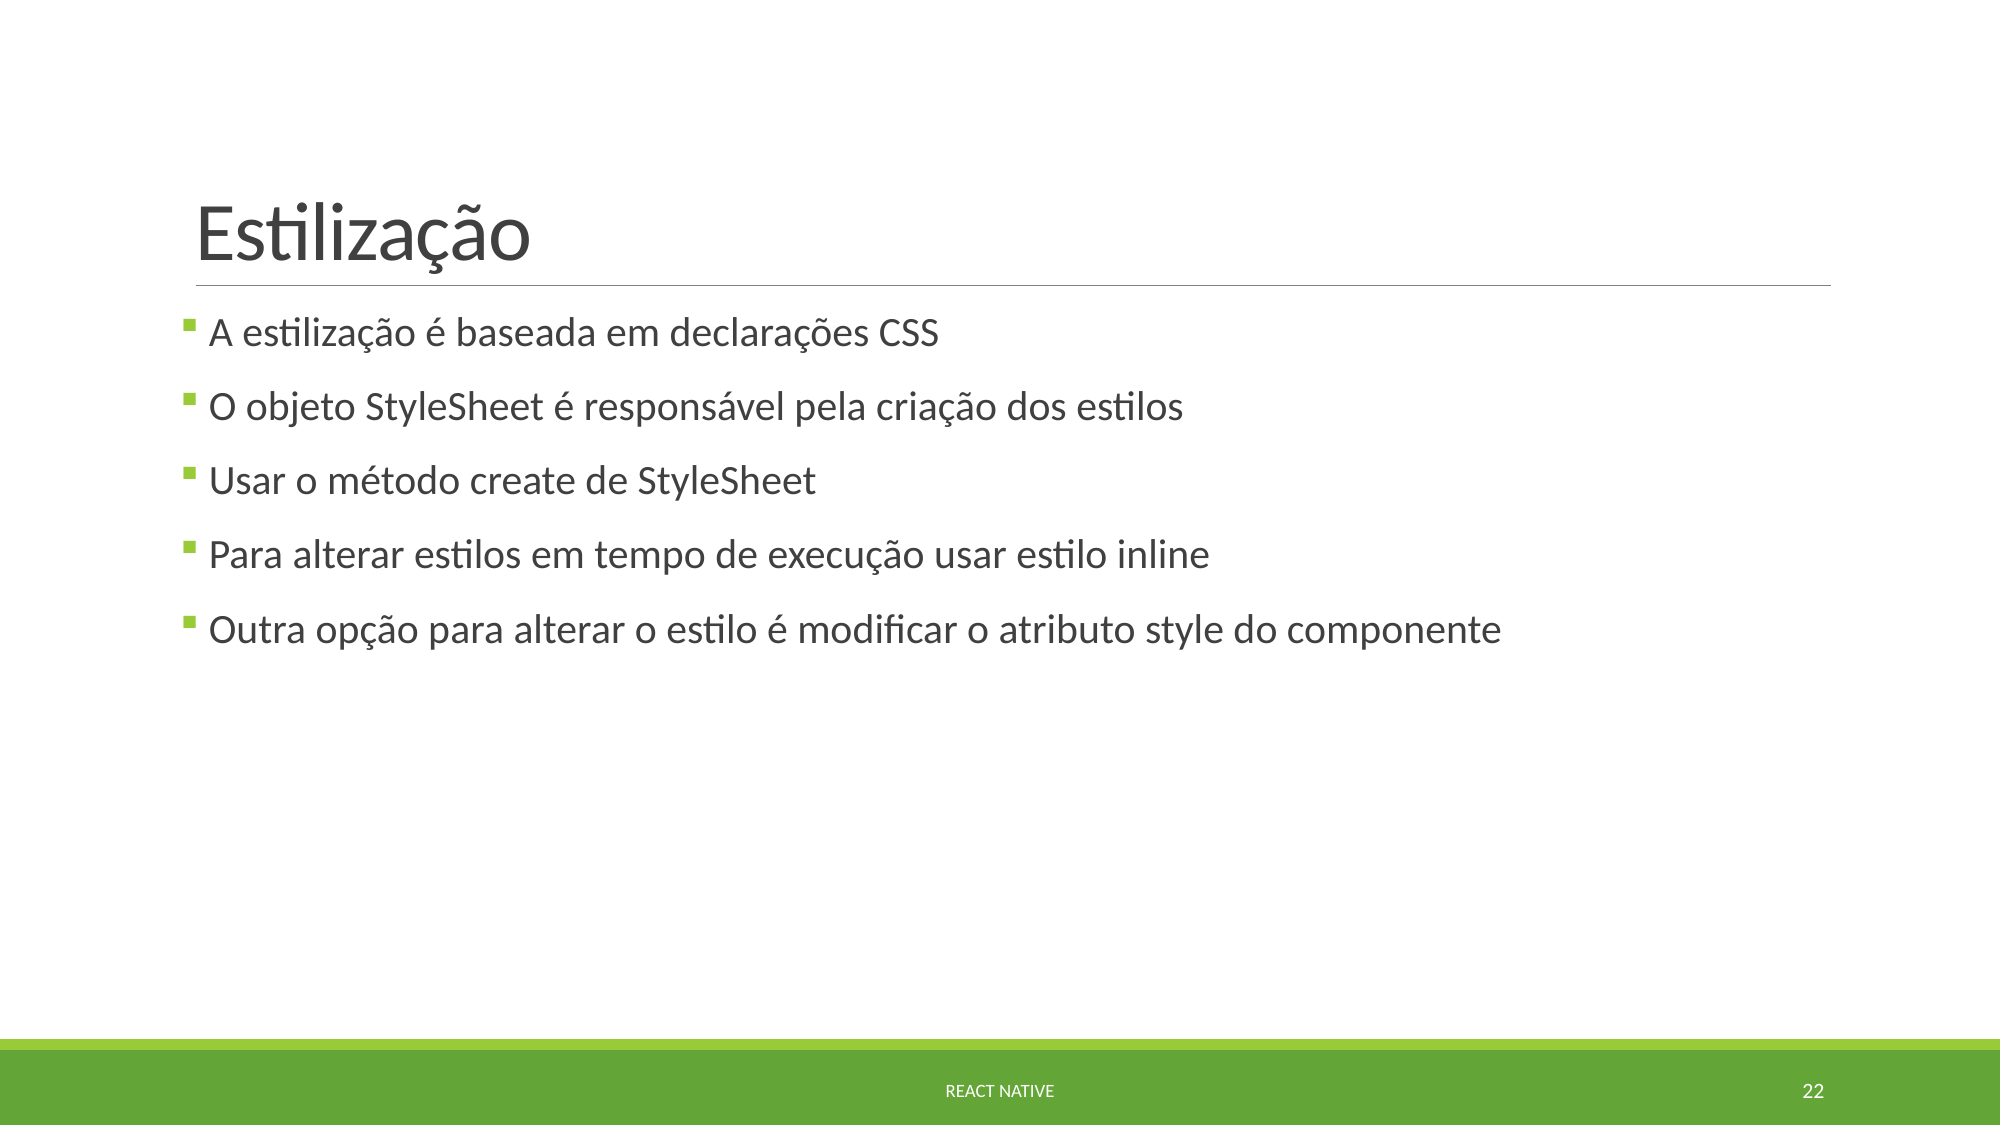

# Estilização
 A estilização é baseada em declarações CSS
 O objeto StyleSheet é responsável pela criação dos estilos
 Usar o método create de StyleSheet
 Para alterar estilos em tempo de execução usar estilo inline
 Outra opção para alterar o estilo é modificar o atributo style do componente
React Native
22